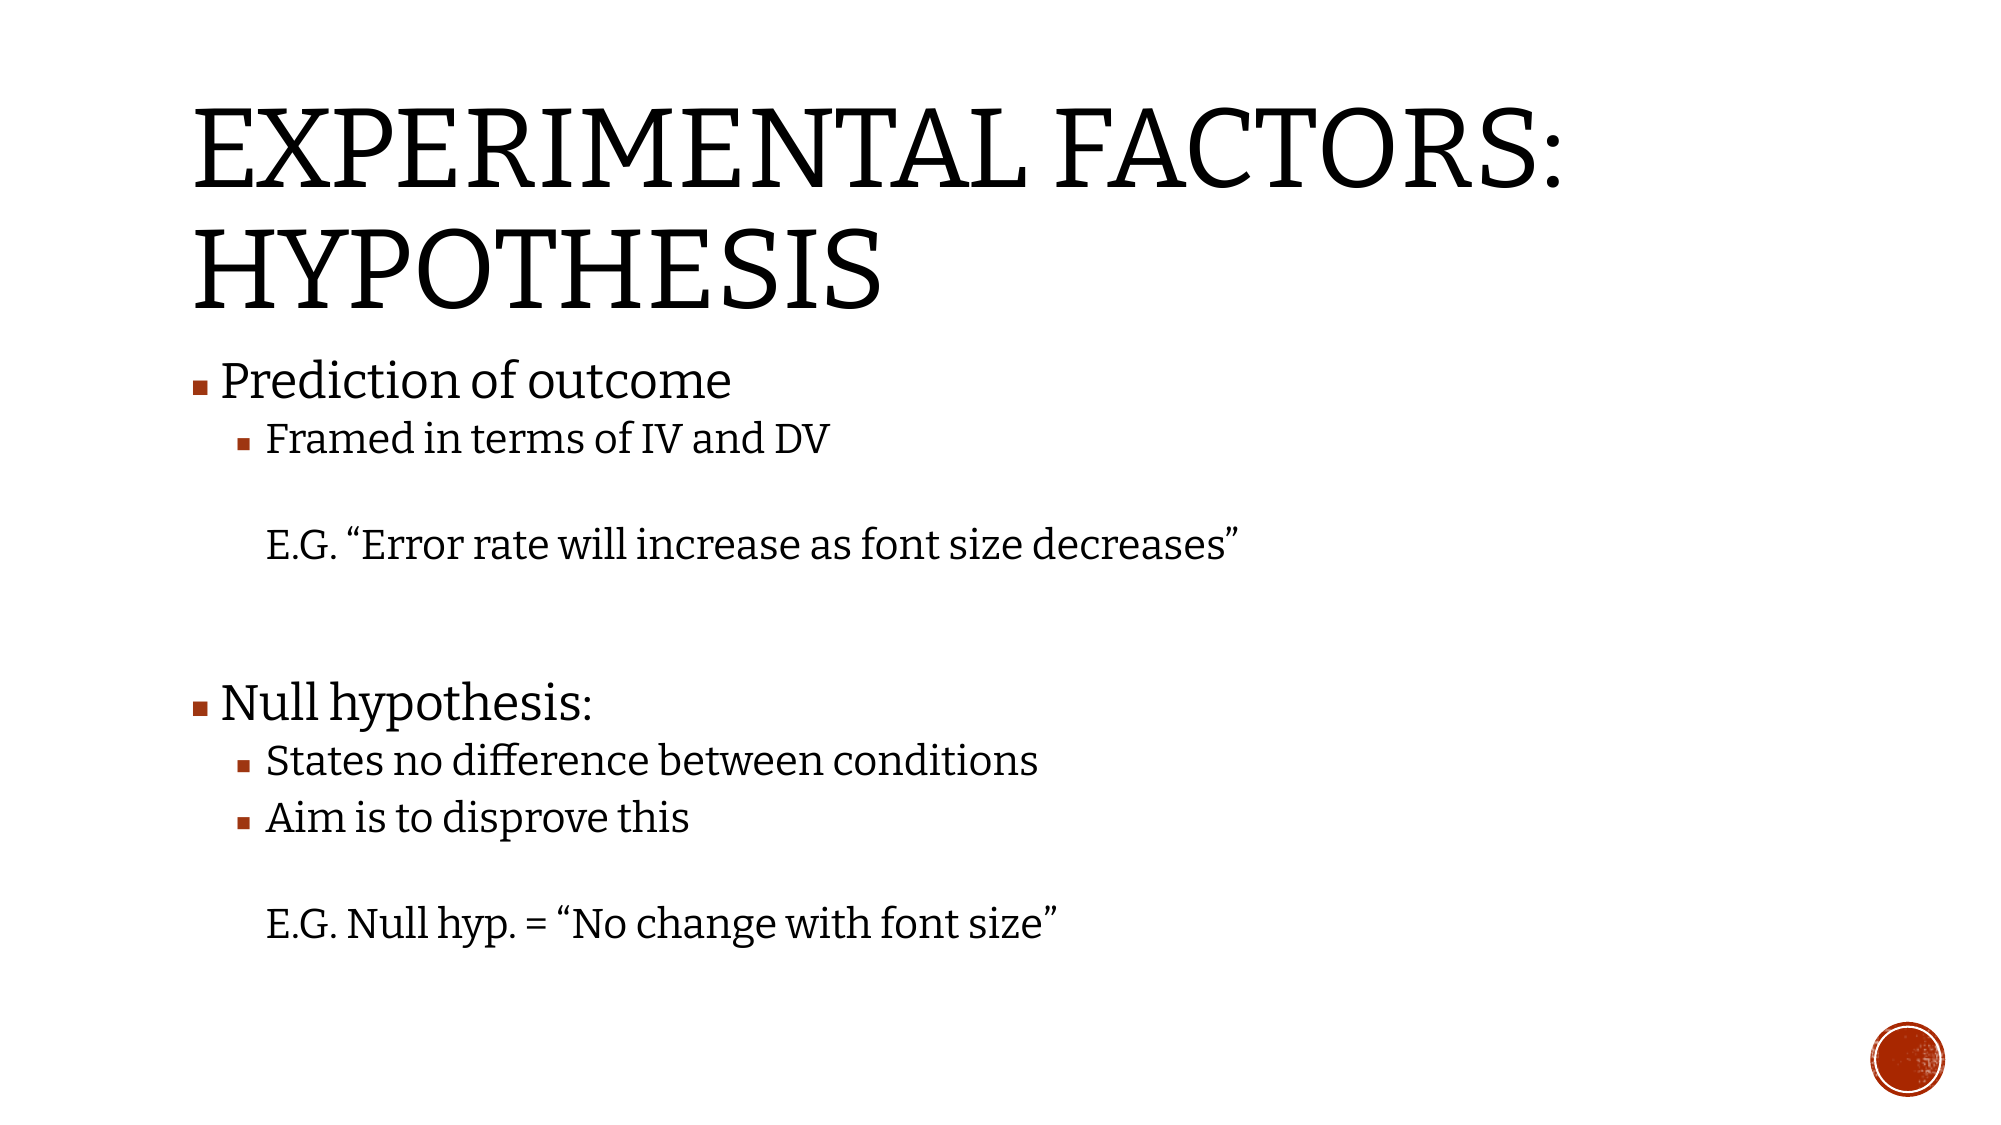

# EXPERIMENTAL FACTORS: HYPOTHESIS
Prediction of outcome
Framed in terms of IV and DV

E.G. “Error rate will increase as font size decreases”

Null hypothesis:
States no difference between conditions
Aim is to disprove this

E.G. Null hyp. = “No change with font size”